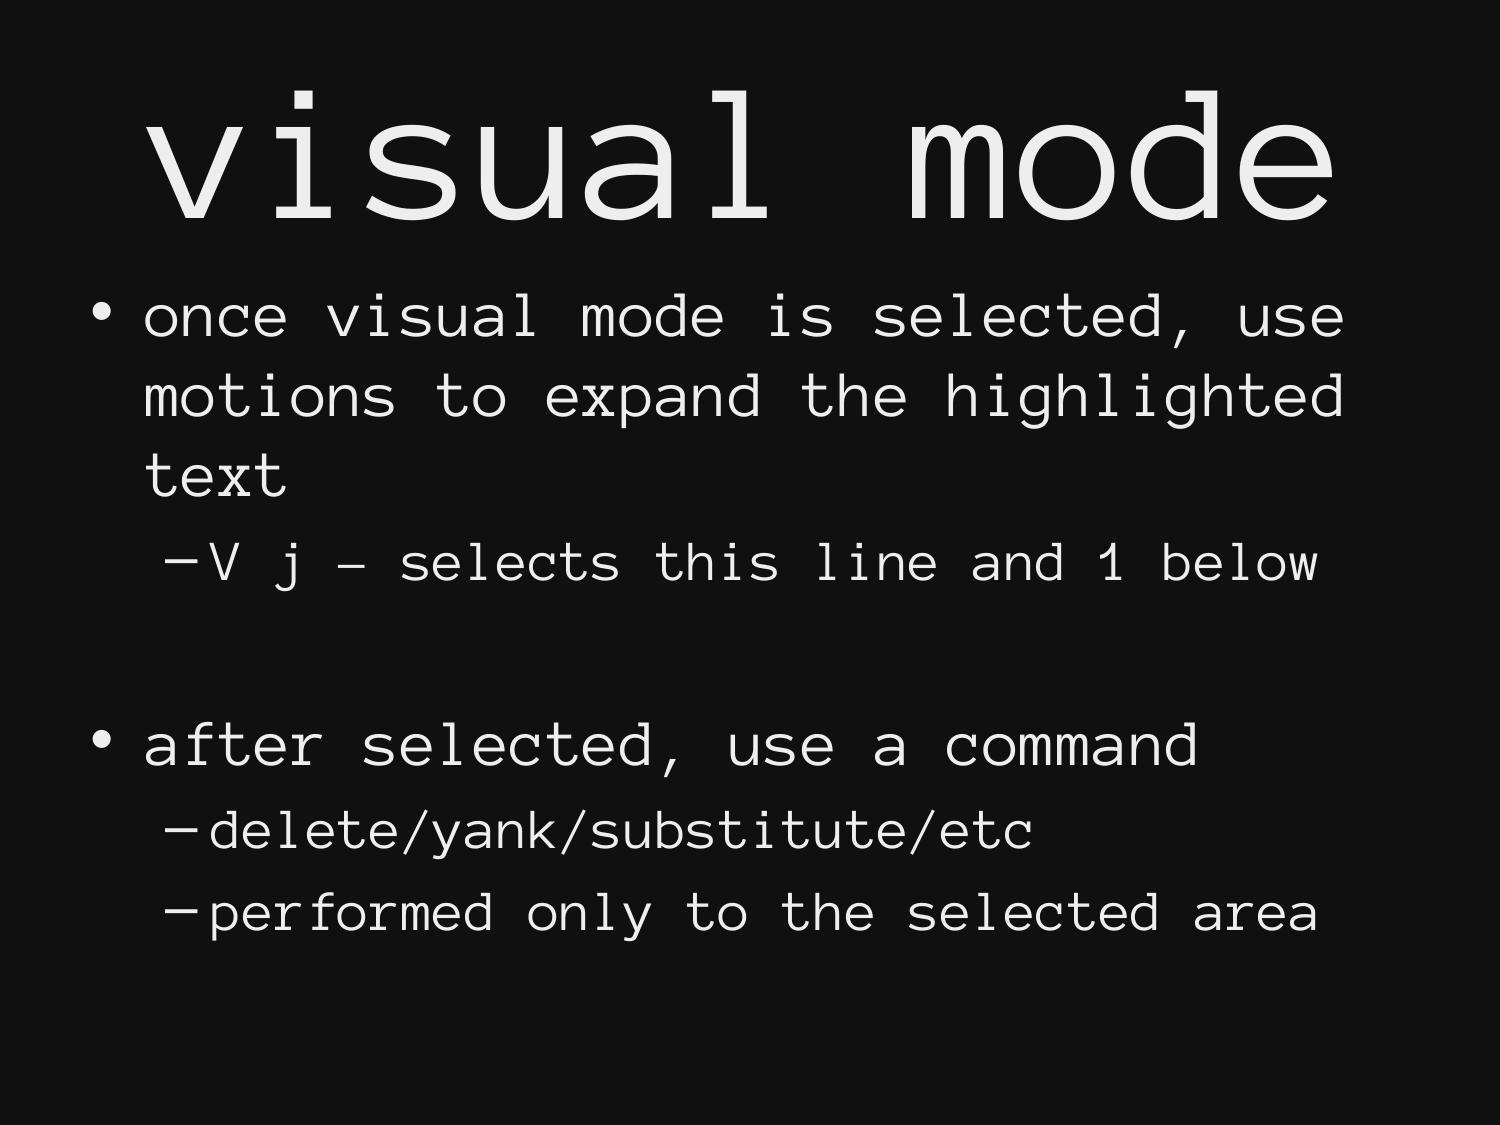

# visual mode
once visual mode is selected, use motions to expand the highlighted text
V j – selects this line and 1 below

after selected, use a command
delete/yank/substitute/etc
performed only to the selected area